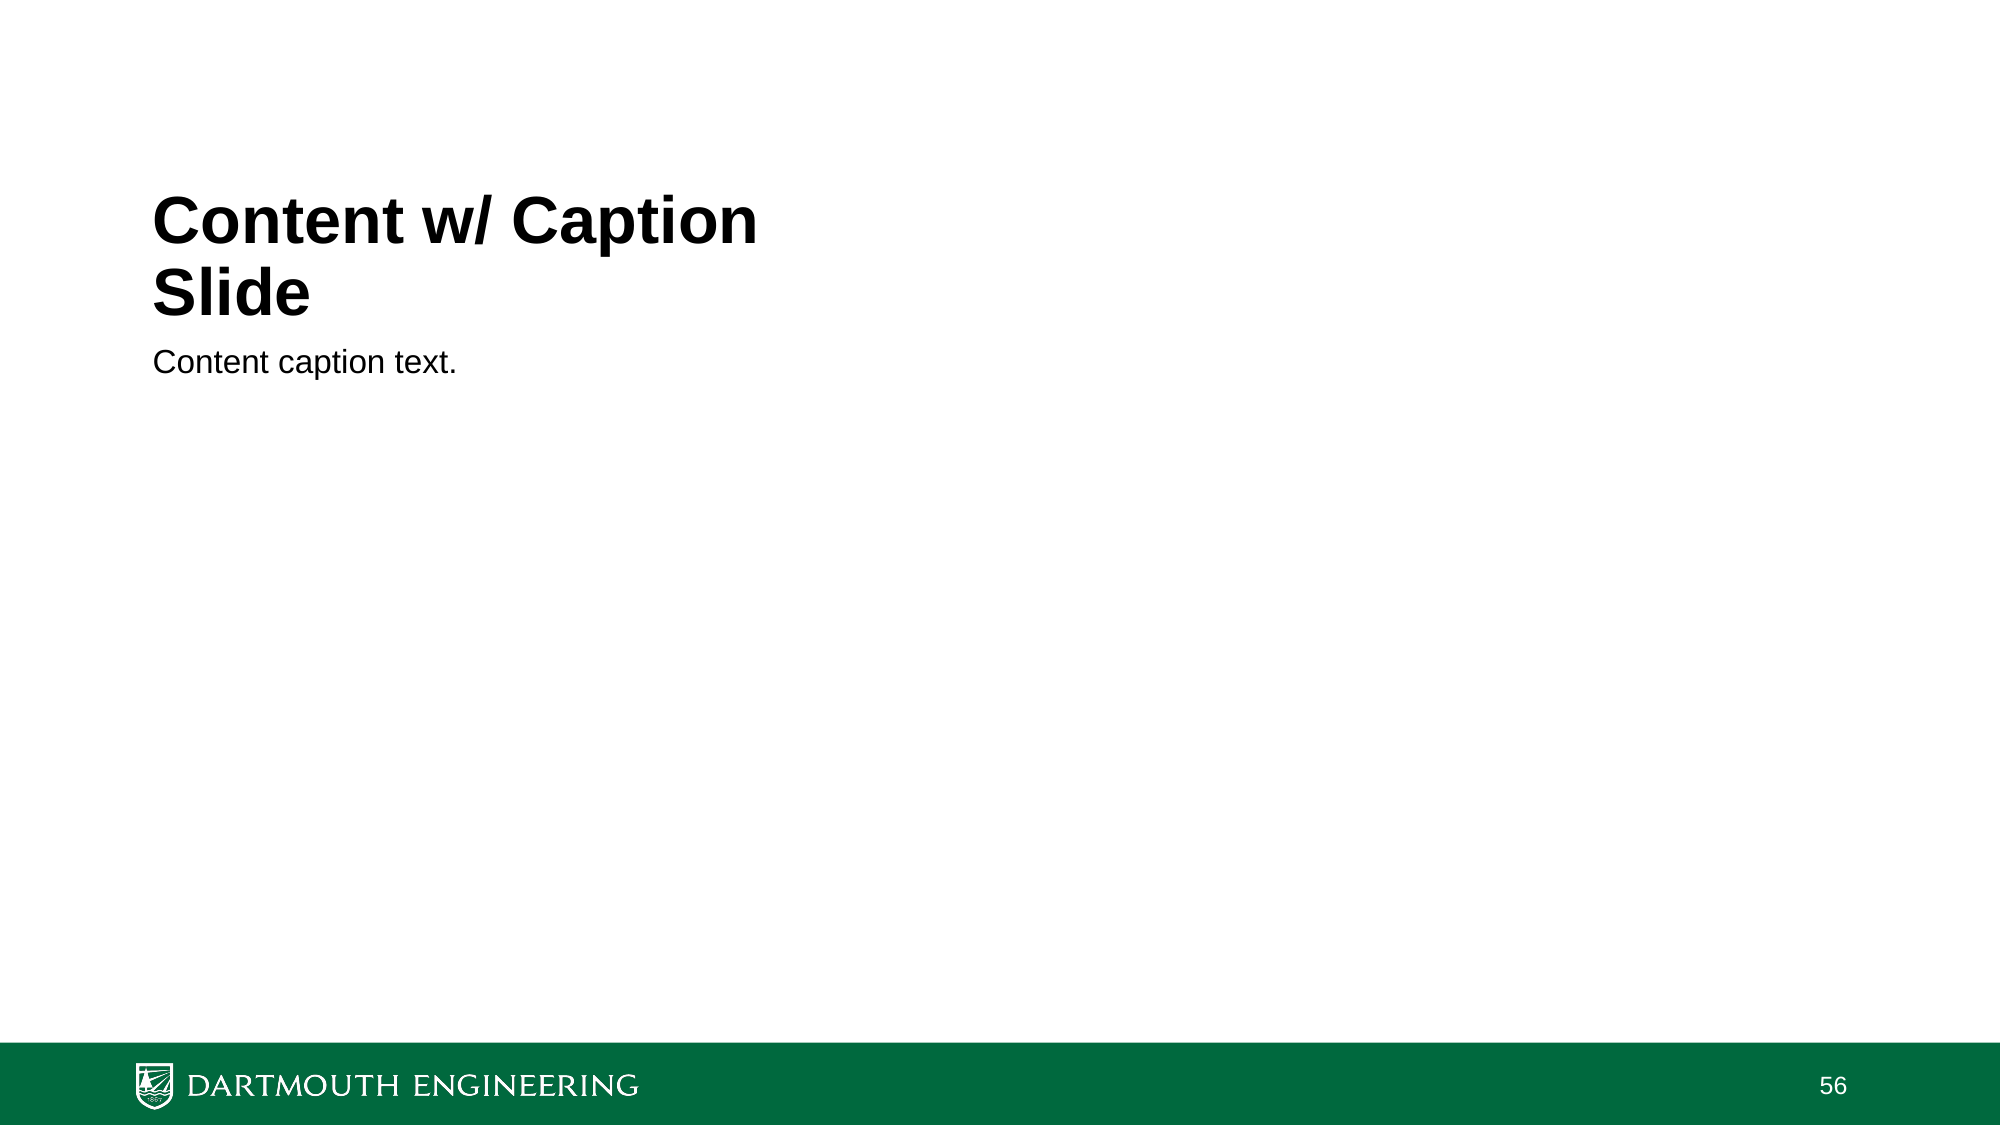

# Content w/ Caption Slide

Content caption text.
56